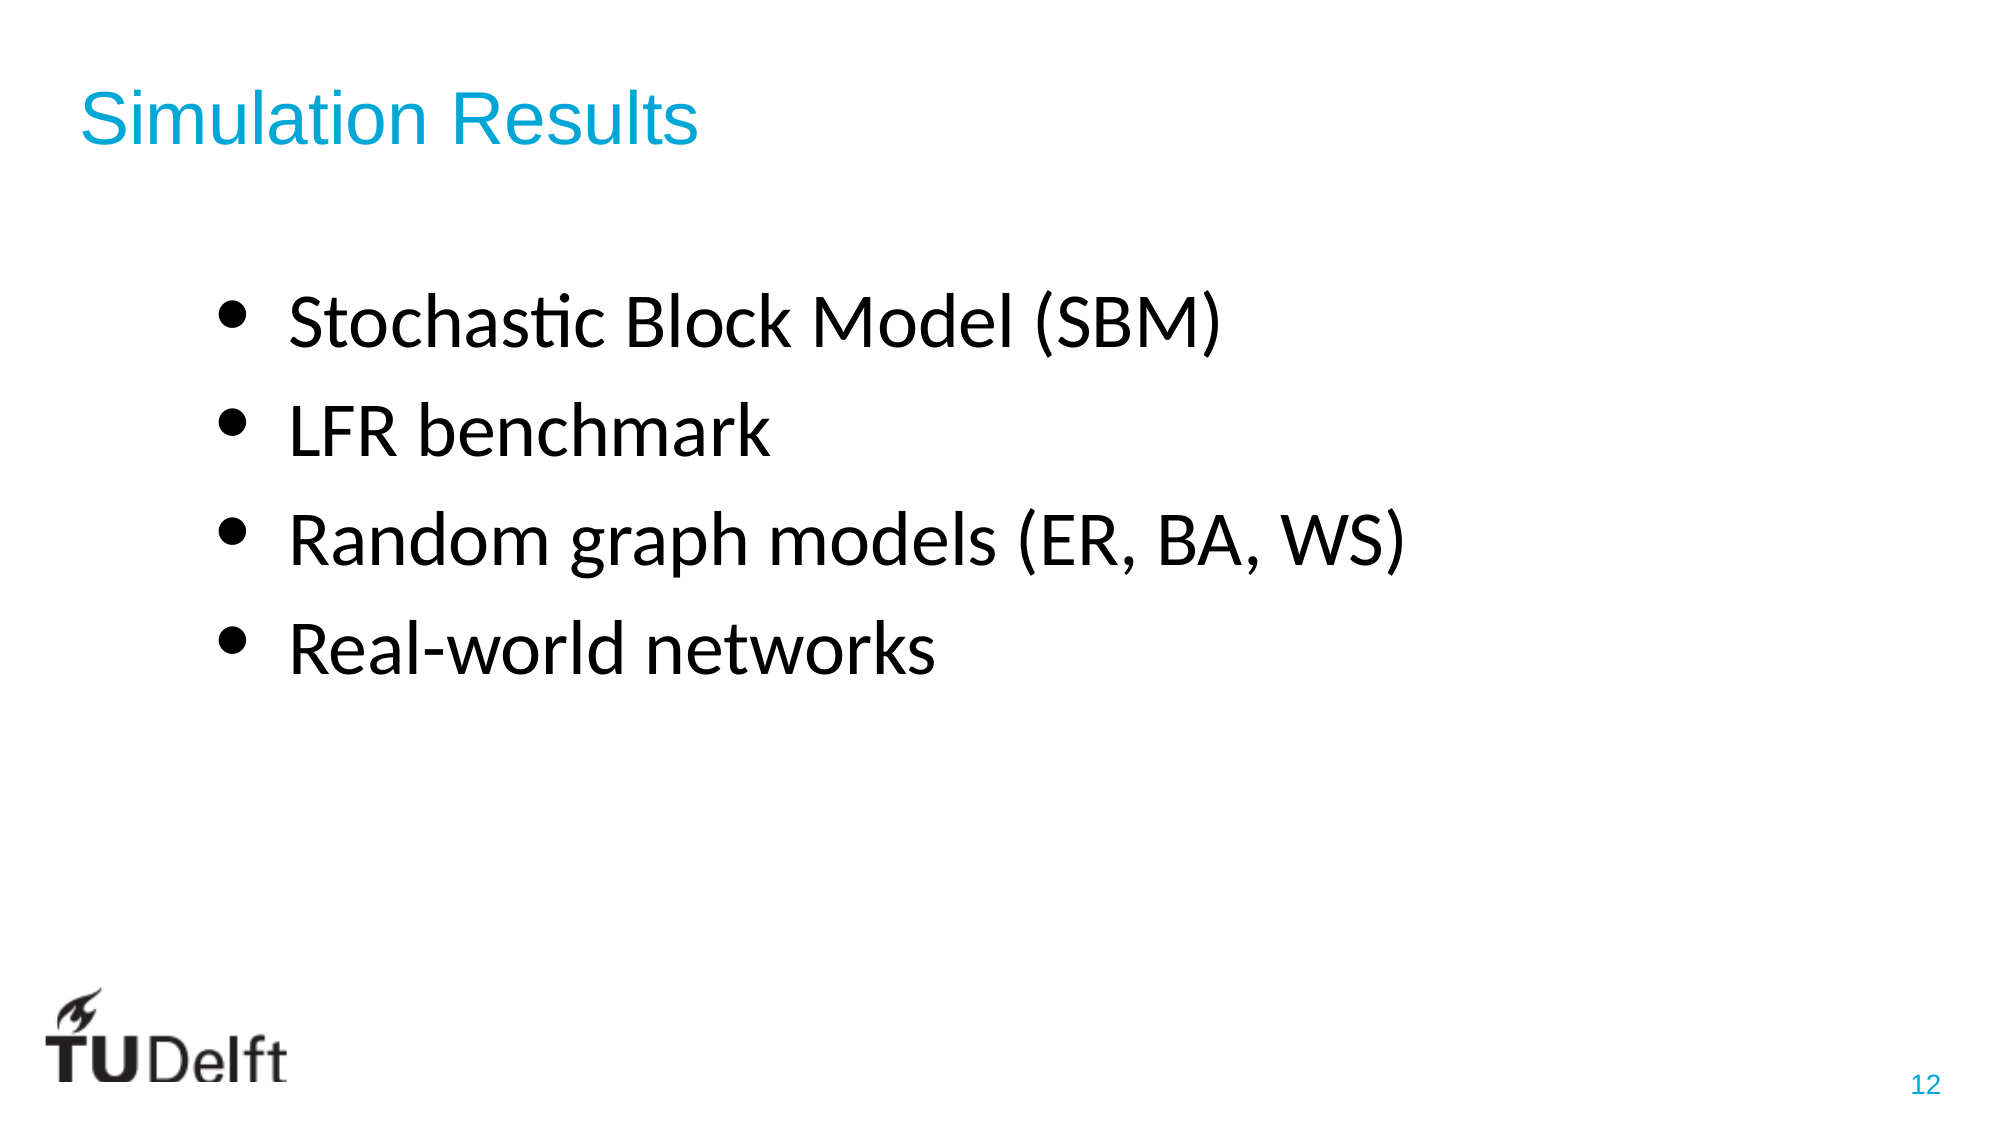

# Simulation Results
Stochastic Block Model (SBM)
LFR benchmark
Random graph models (ER, BA, WS)
Real-world networks